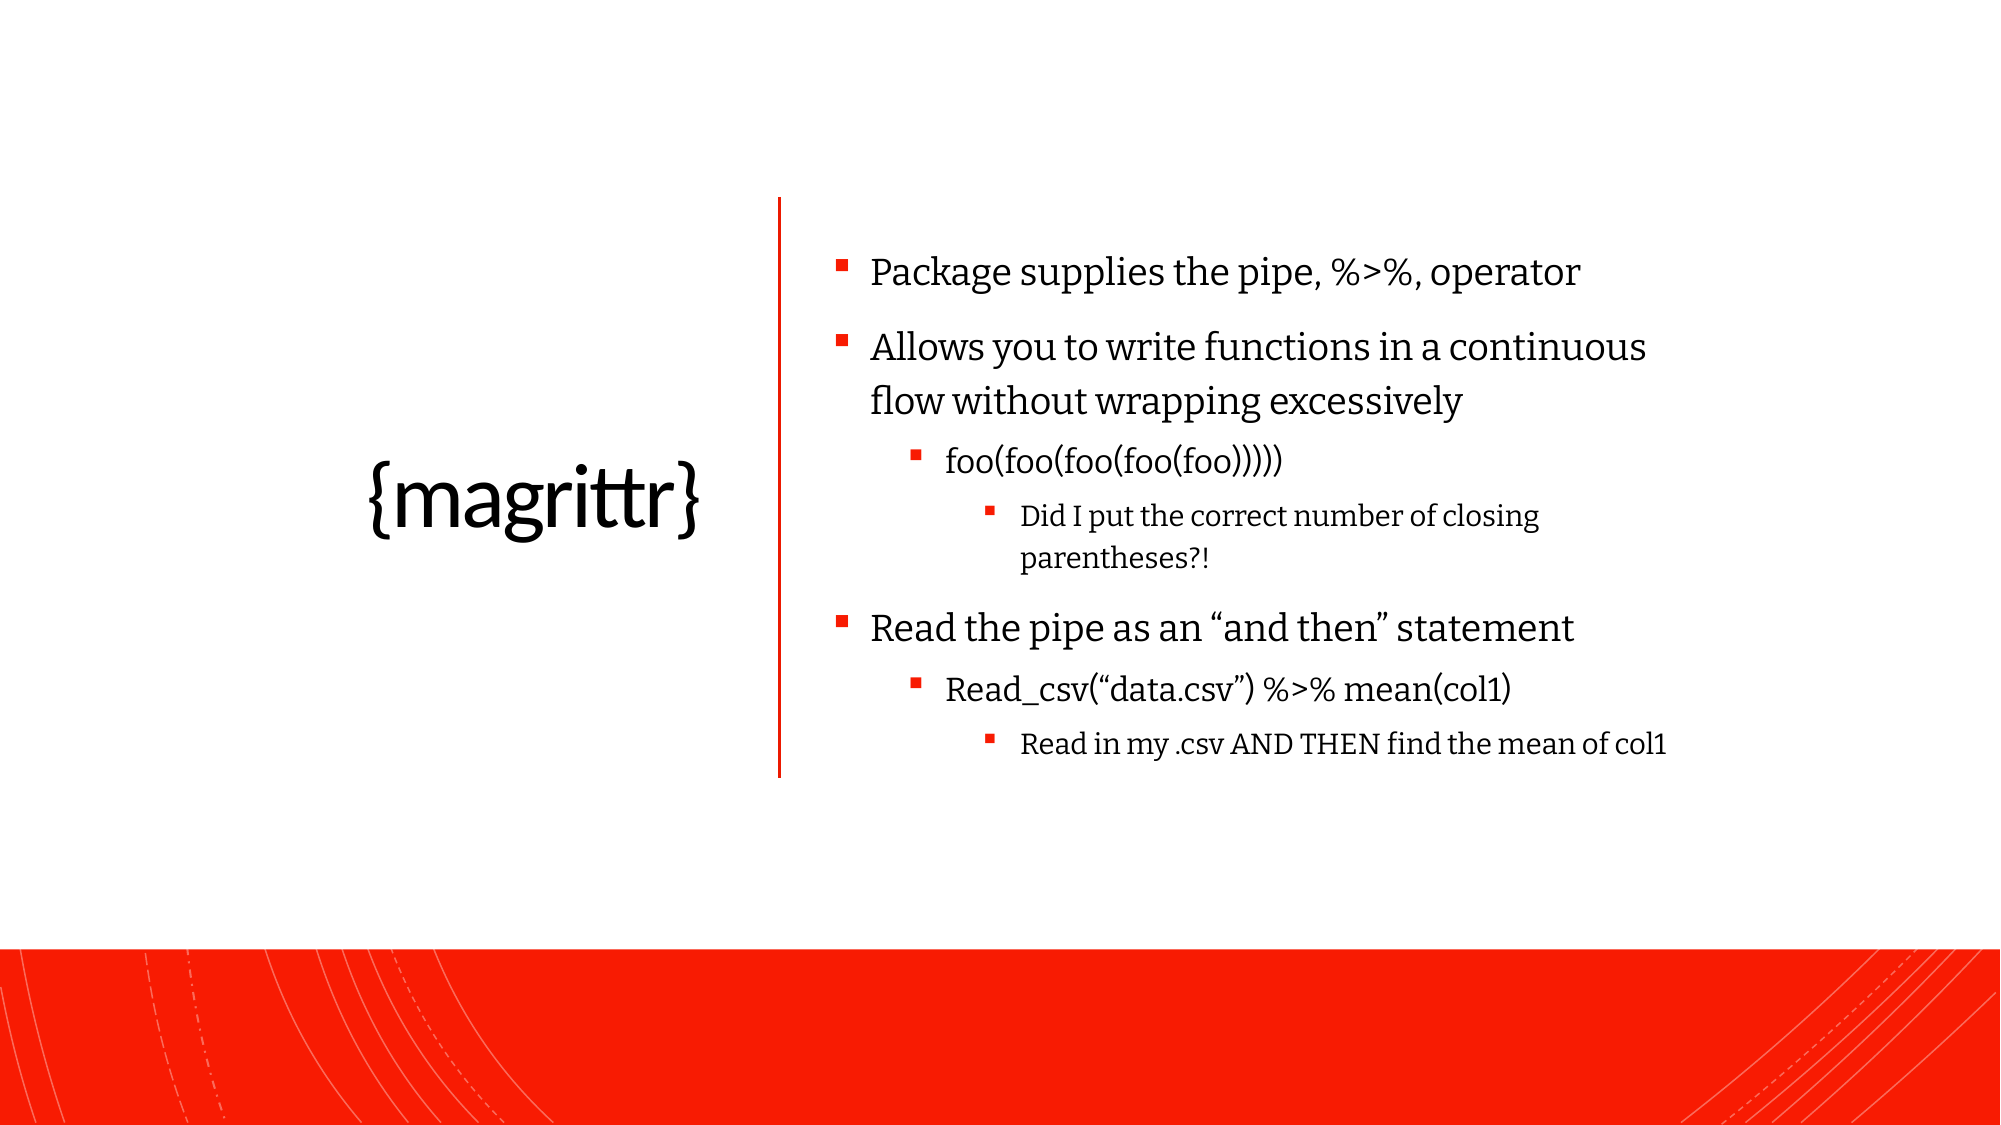

# {magrittr}
Package supplies the pipe, %>%, operator
Allows you to write functions in a continuous flow without wrapping excessively
foo(foo(foo(foo(foo)))))
Did I put the correct number of closing parentheses?!
Read the pipe as an “and then” statement
Read_csv(“data.csv”) %>% mean(col1)
Read in my .csv AND THEN find the mean of col1